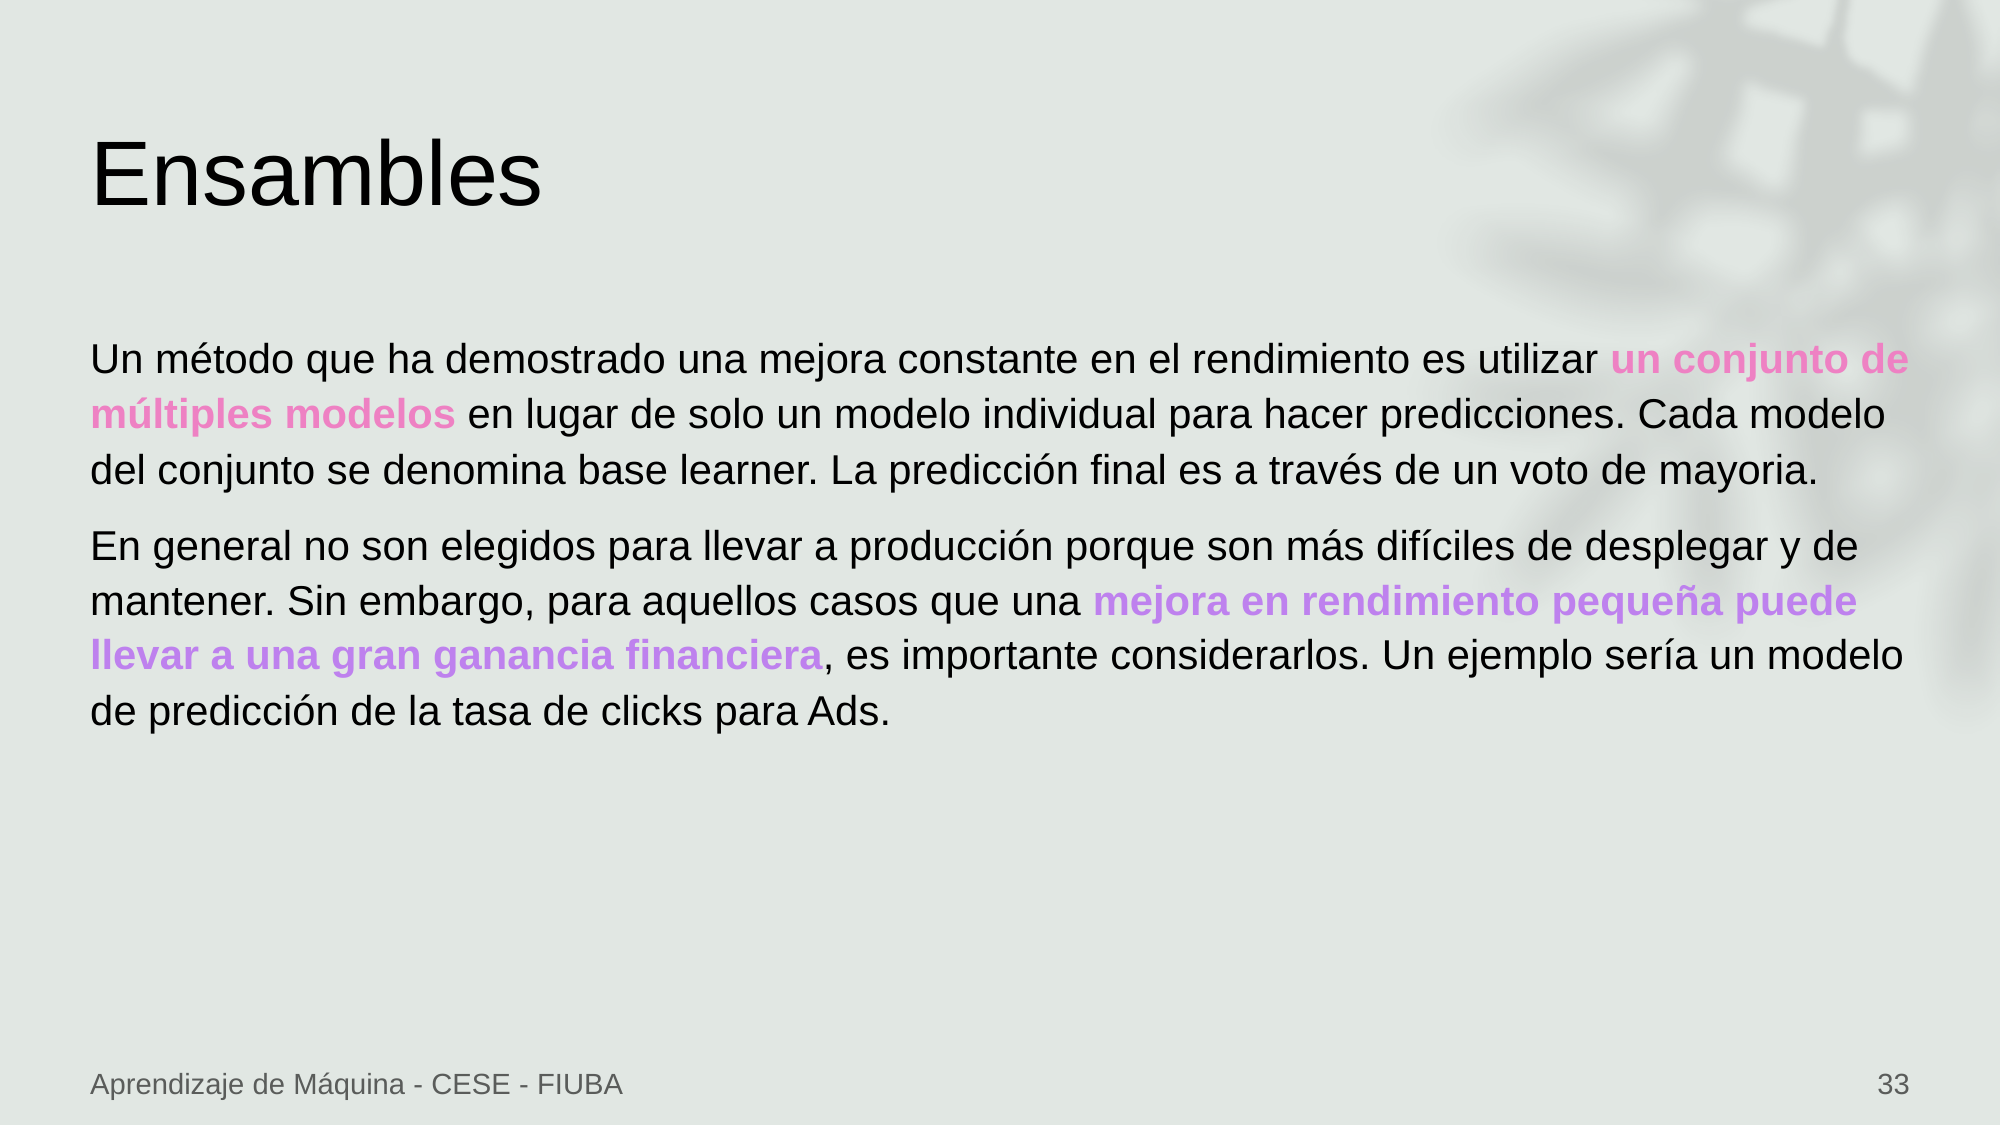

# Ensambles
Un método que ha demostrado una mejora constante en el rendimiento es utilizar un conjunto de múltiples modelos en lugar de solo un modelo individual para hacer predicciones. Cada modelo del conjunto se denomina base learner. La predicción final es a través de un voto de mayoria.
En general no son elegidos para llevar a producción porque son más difíciles de desplegar y de mantener. Sin embargo, para aquellos casos que una mejora en rendimiento pequeña puede llevar a una gran ganancia financiera, es importante considerarlos. Un ejemplo sería un modelo de predicción de la tasa de clicks para Ads.
Aprendizaje de Máquina - CESE - FIUBA
33